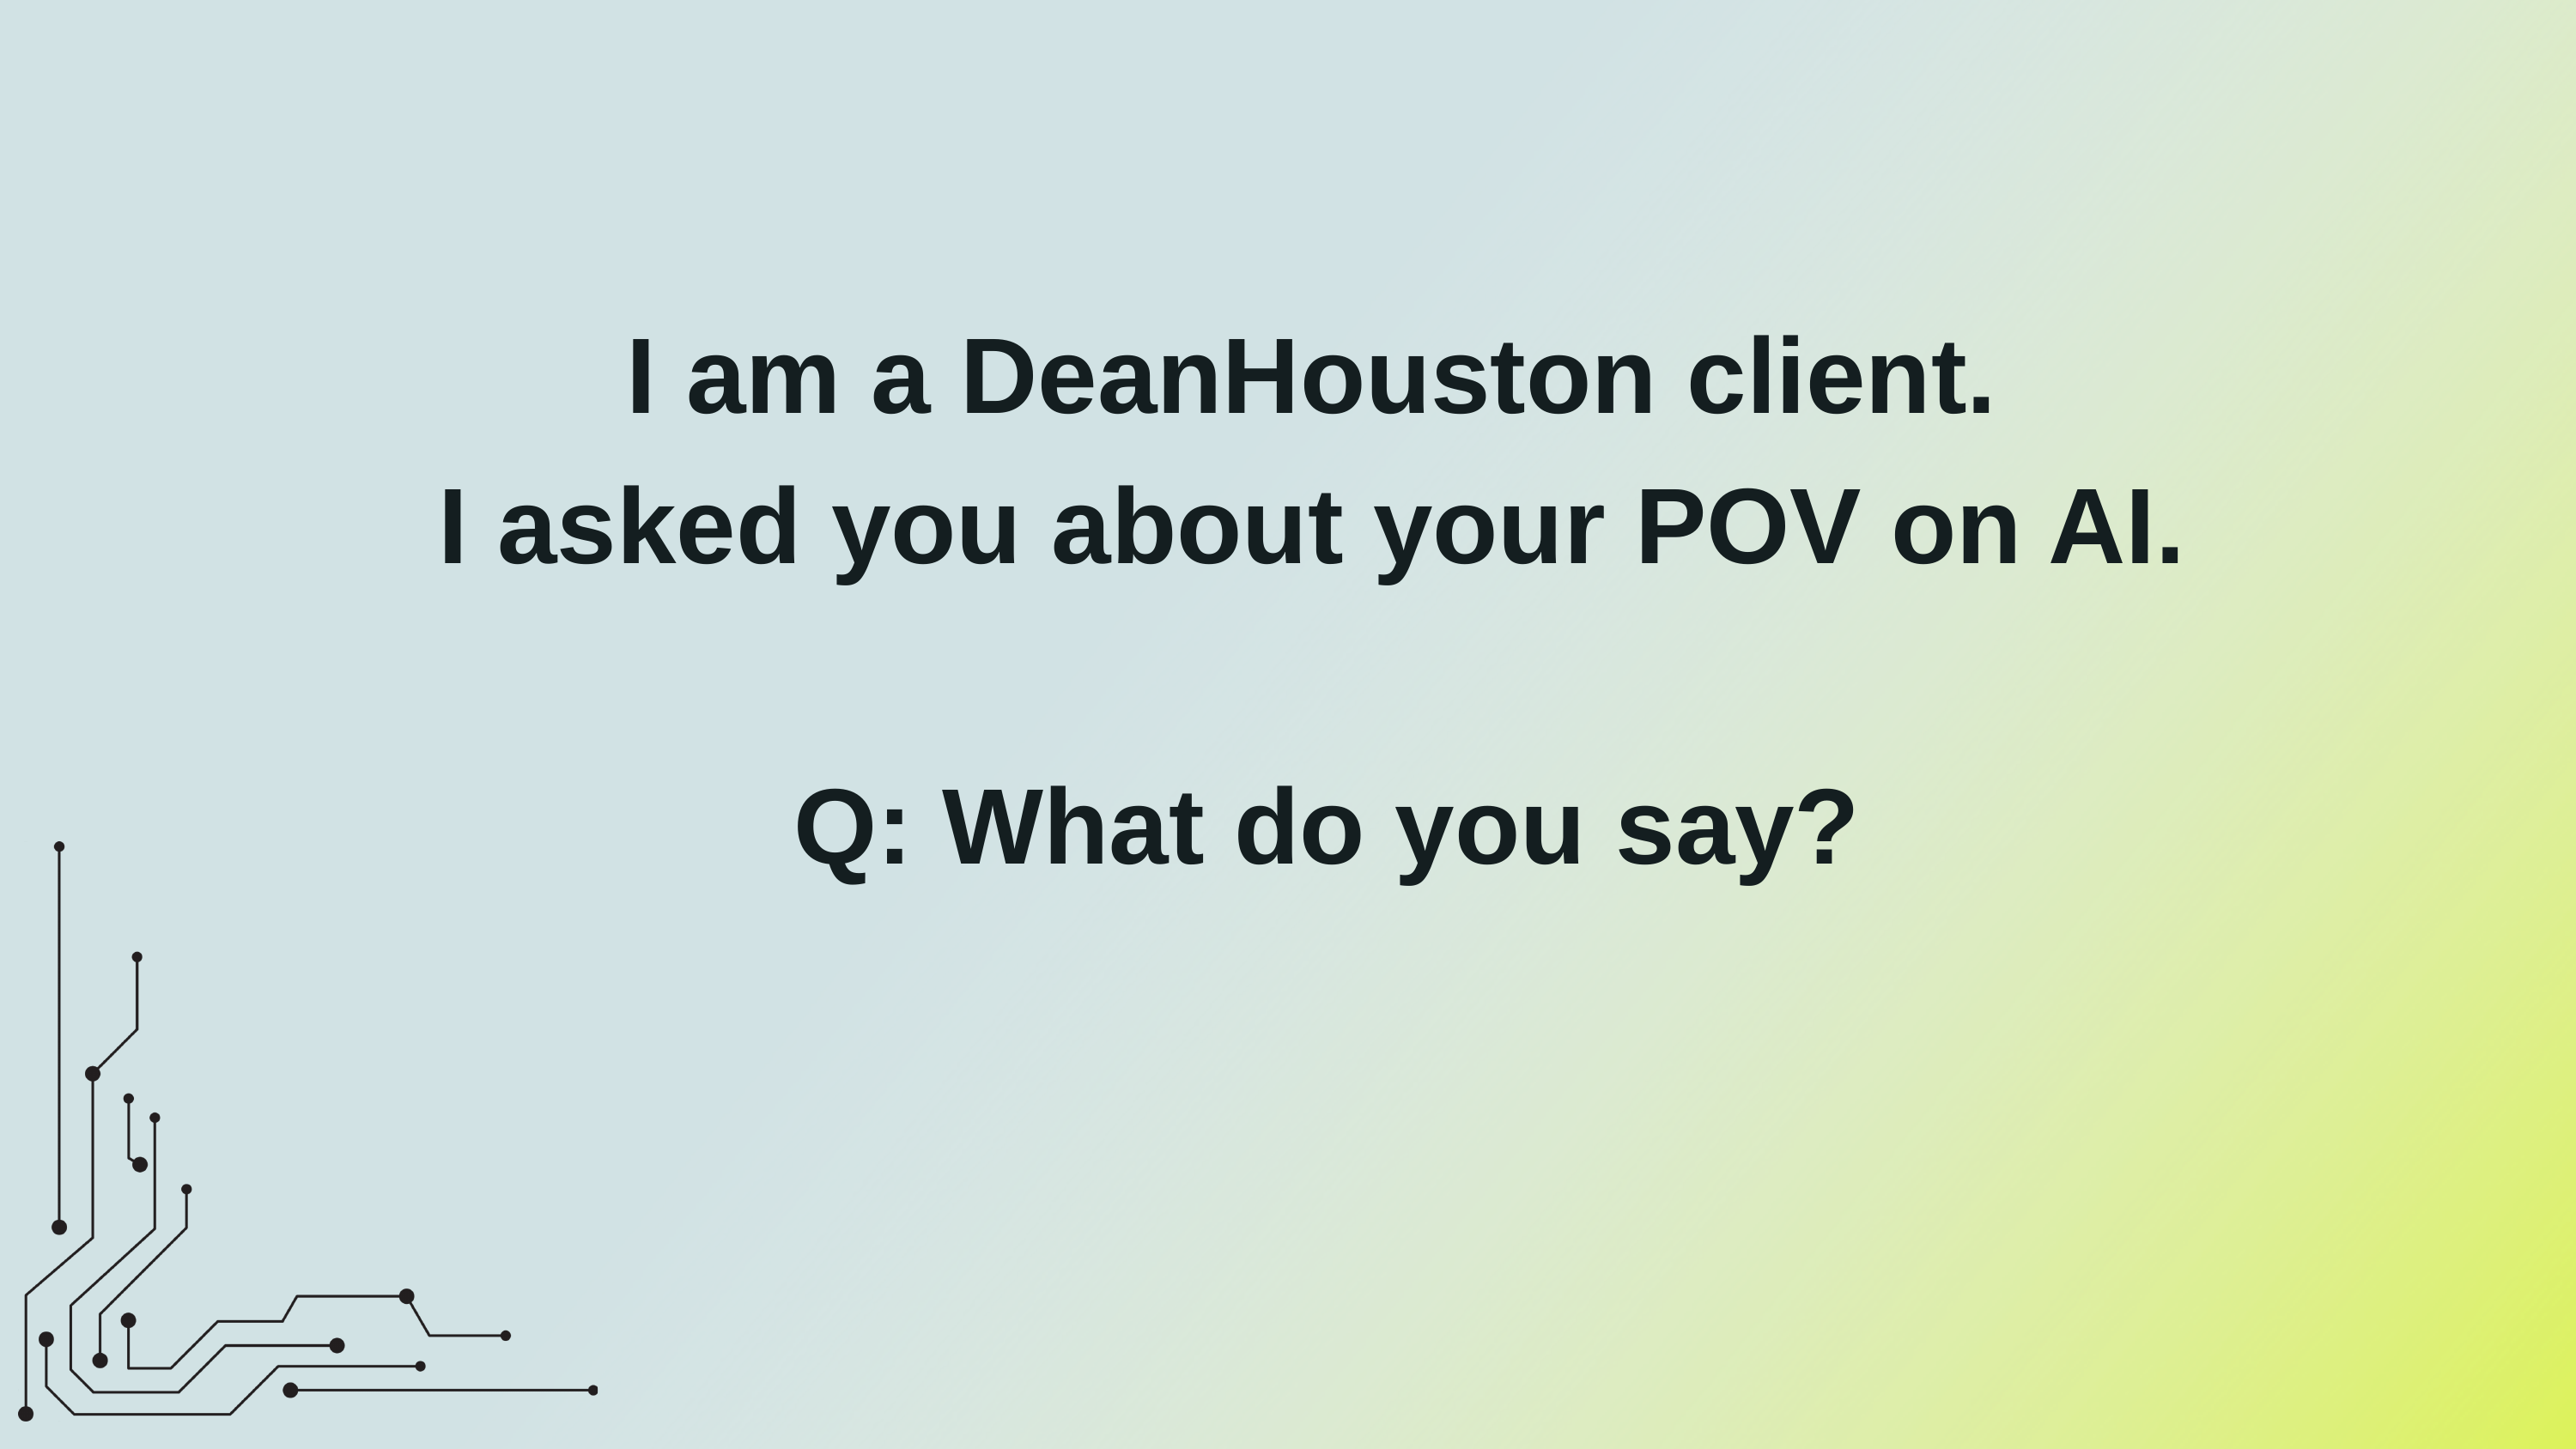

I am a DeanHouston client.
I asked you about your POV on AI.

Q: What do you say?